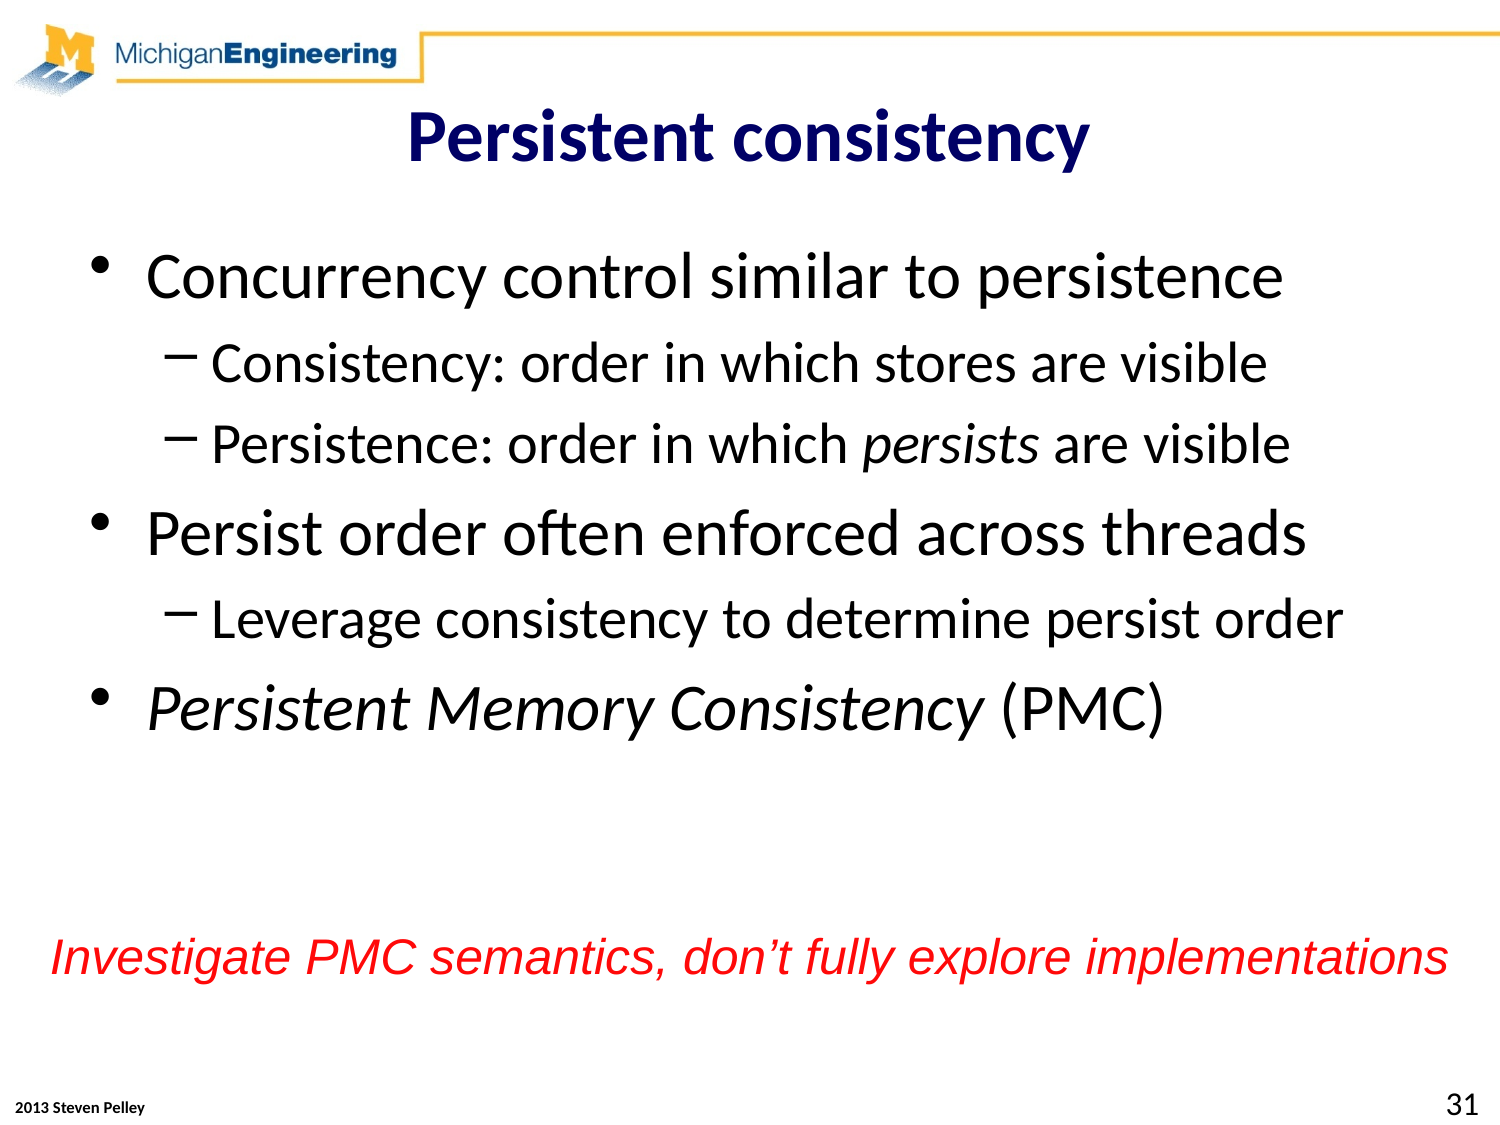

# Persistent consistency
Concurrency control similar to persistence
Consistency: order in which stores are visible
Persistence: order in which persists are visible
Persist order often enforced across threads
Leverage consistency to determine persist order
Persistent Memory Consistency (PMC)
Investigate PMC semantics, don’t fully explore implementations
31